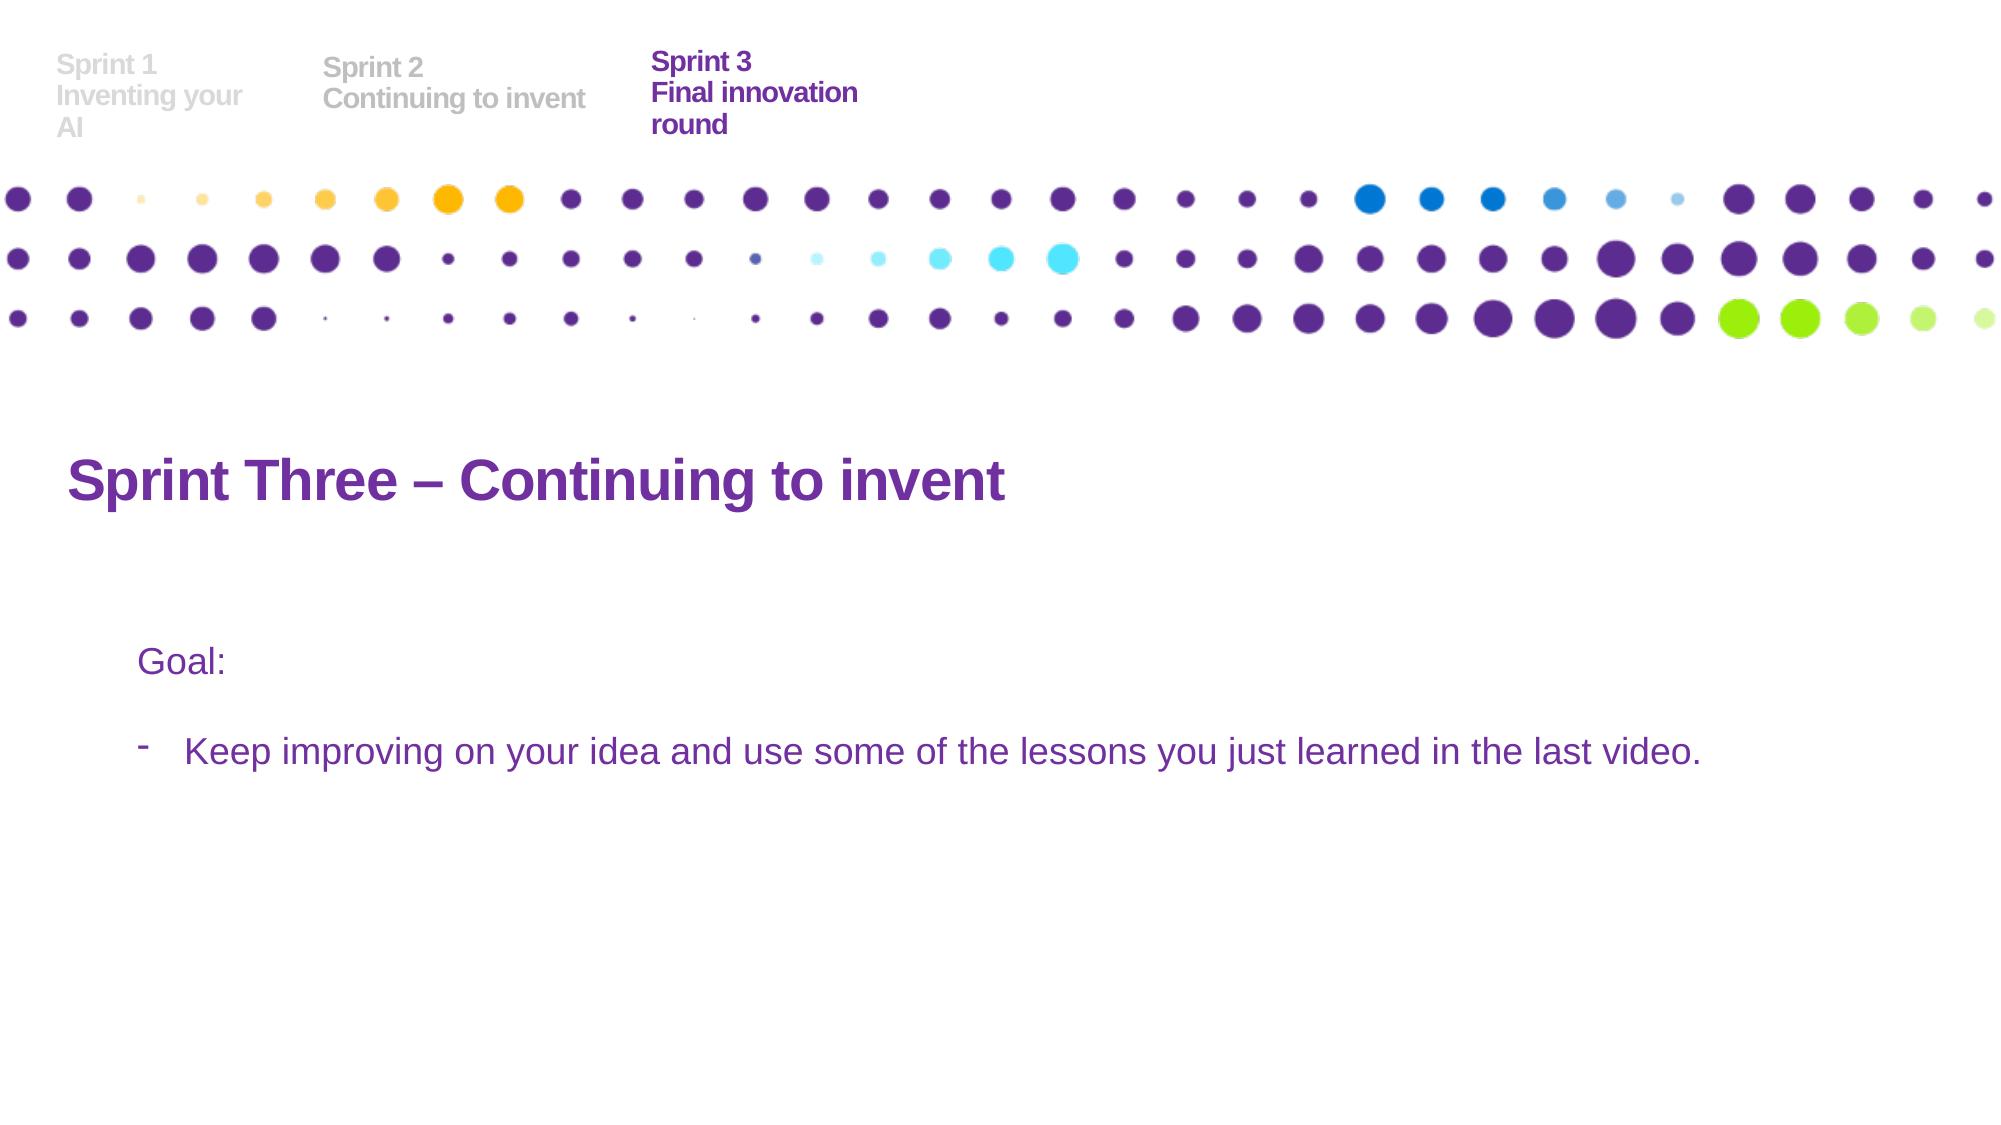

Sprint 2
Continuing to invent
Sprint 3
Final innovation round
Sprint 1
Inventing your AI
Sprint Three – Continuing to invent
Goal:

Keep improving on your idea and use some of the lessons you just learned in the last video.